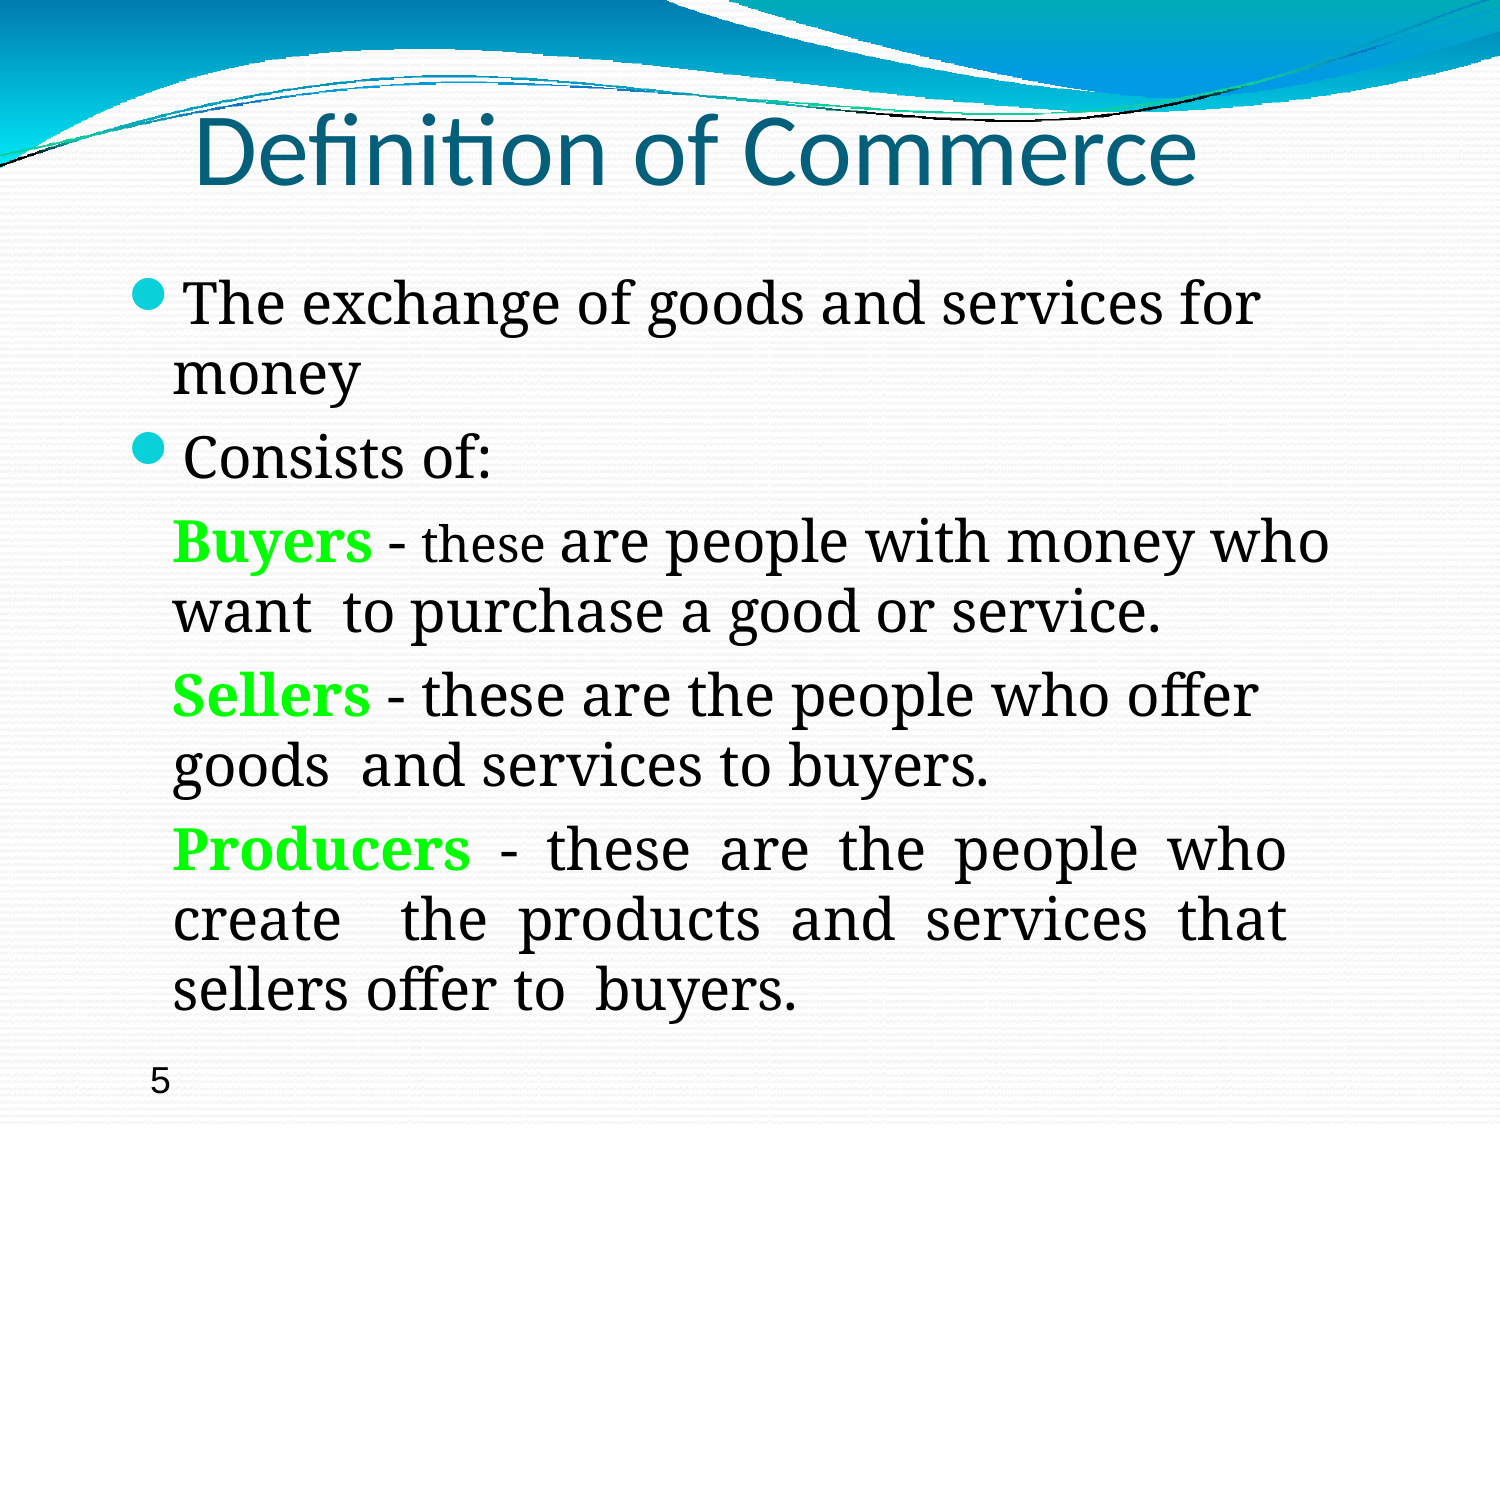

# Definition of Commerce
The exchange of goods and services for money
Consists of:
Buyers - these are people with money who want  to purchase a good or service.
Sellers - these are the people who offer goods  and services to buyers.
Producers - these are the people who create  the products and services that sellers offer to  buyers.
5